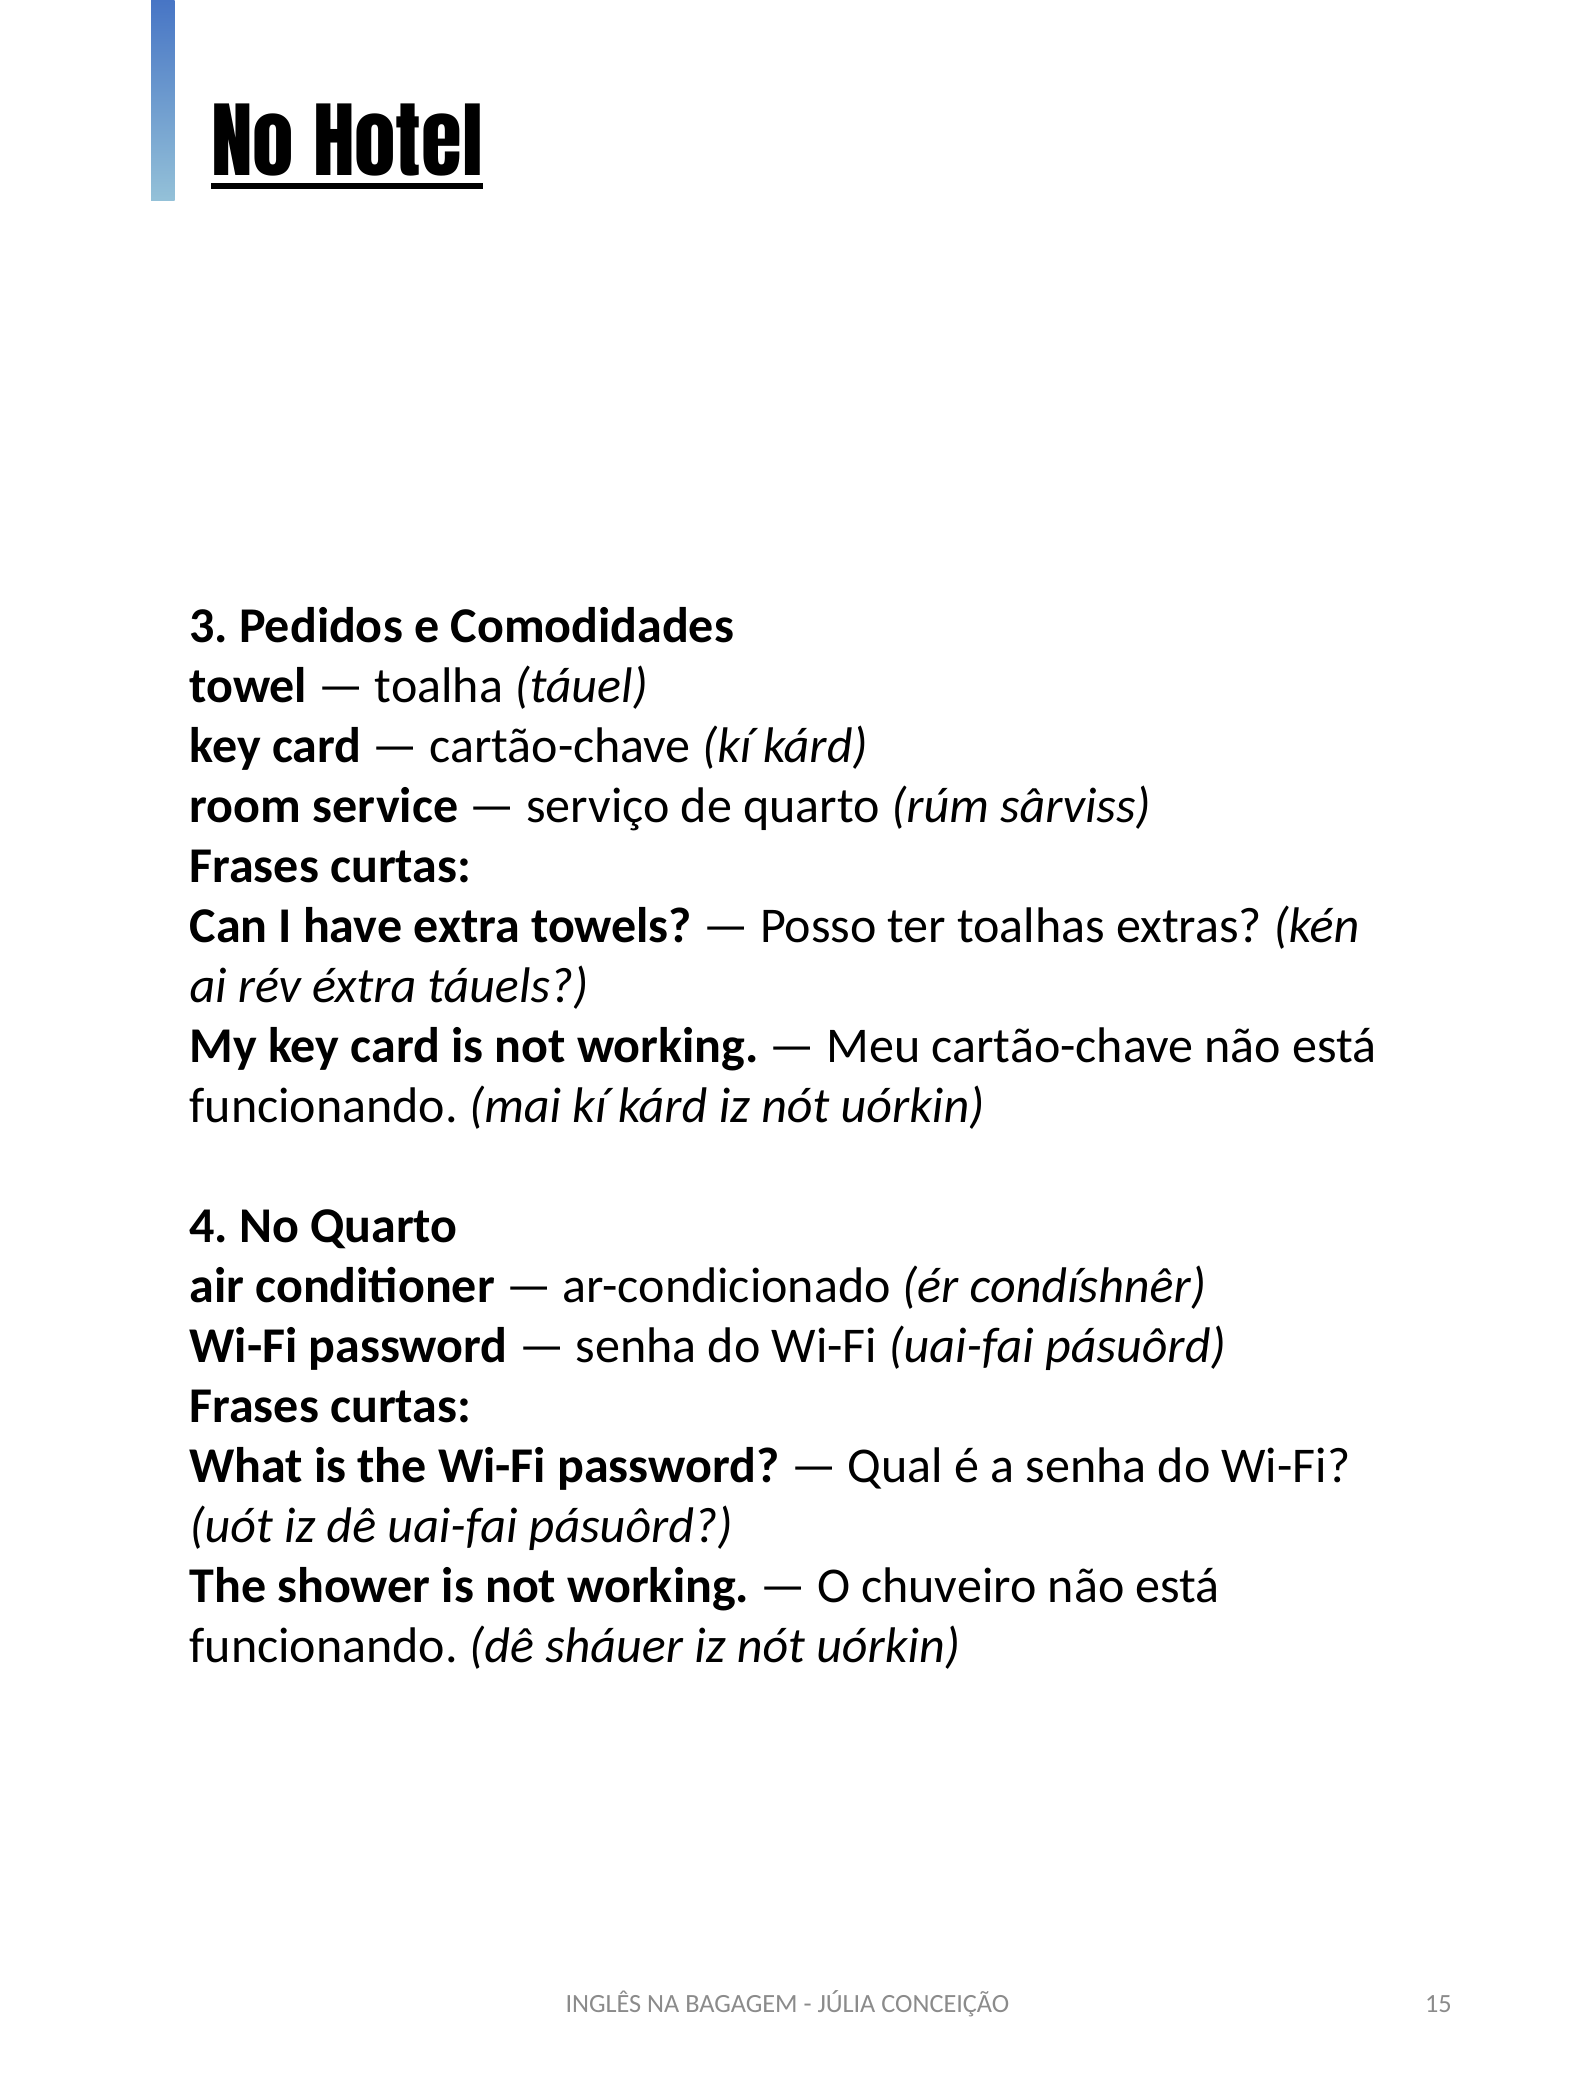

No Hotel
3. Pedidos e Comodidades
towel — toalha (táuel)
key card — cartão-chave (kí kárd)
room service — serviço de quarto (rúm sârviss)
Frases curtas:
Can I have extra towels? — Posso ter toalhas extras? (kén ai rév éxtra táuels?)
My key card is not working. — Meu cartão-chave não está funcionando. (mai kí kárd iz nót uórkin)
4. No Quarto
air conditioner — ar-condicionado (ér condíshnêr)
Wi-Fi password — senha do Wi-Fi (uai-fai pásuôrd)
Frases curtas:
What is the Wi-Fi password? — Qual é a senha do Wi-Fi? (uót iz dê uai-fai pásuôrd?)
The shower is not working. — O chuveiro não está funcionando. (dê sháuer iz nót uórkin)

INGLÊS NA BAGAGEM - JÚLIA CONCEIÇÃO
15